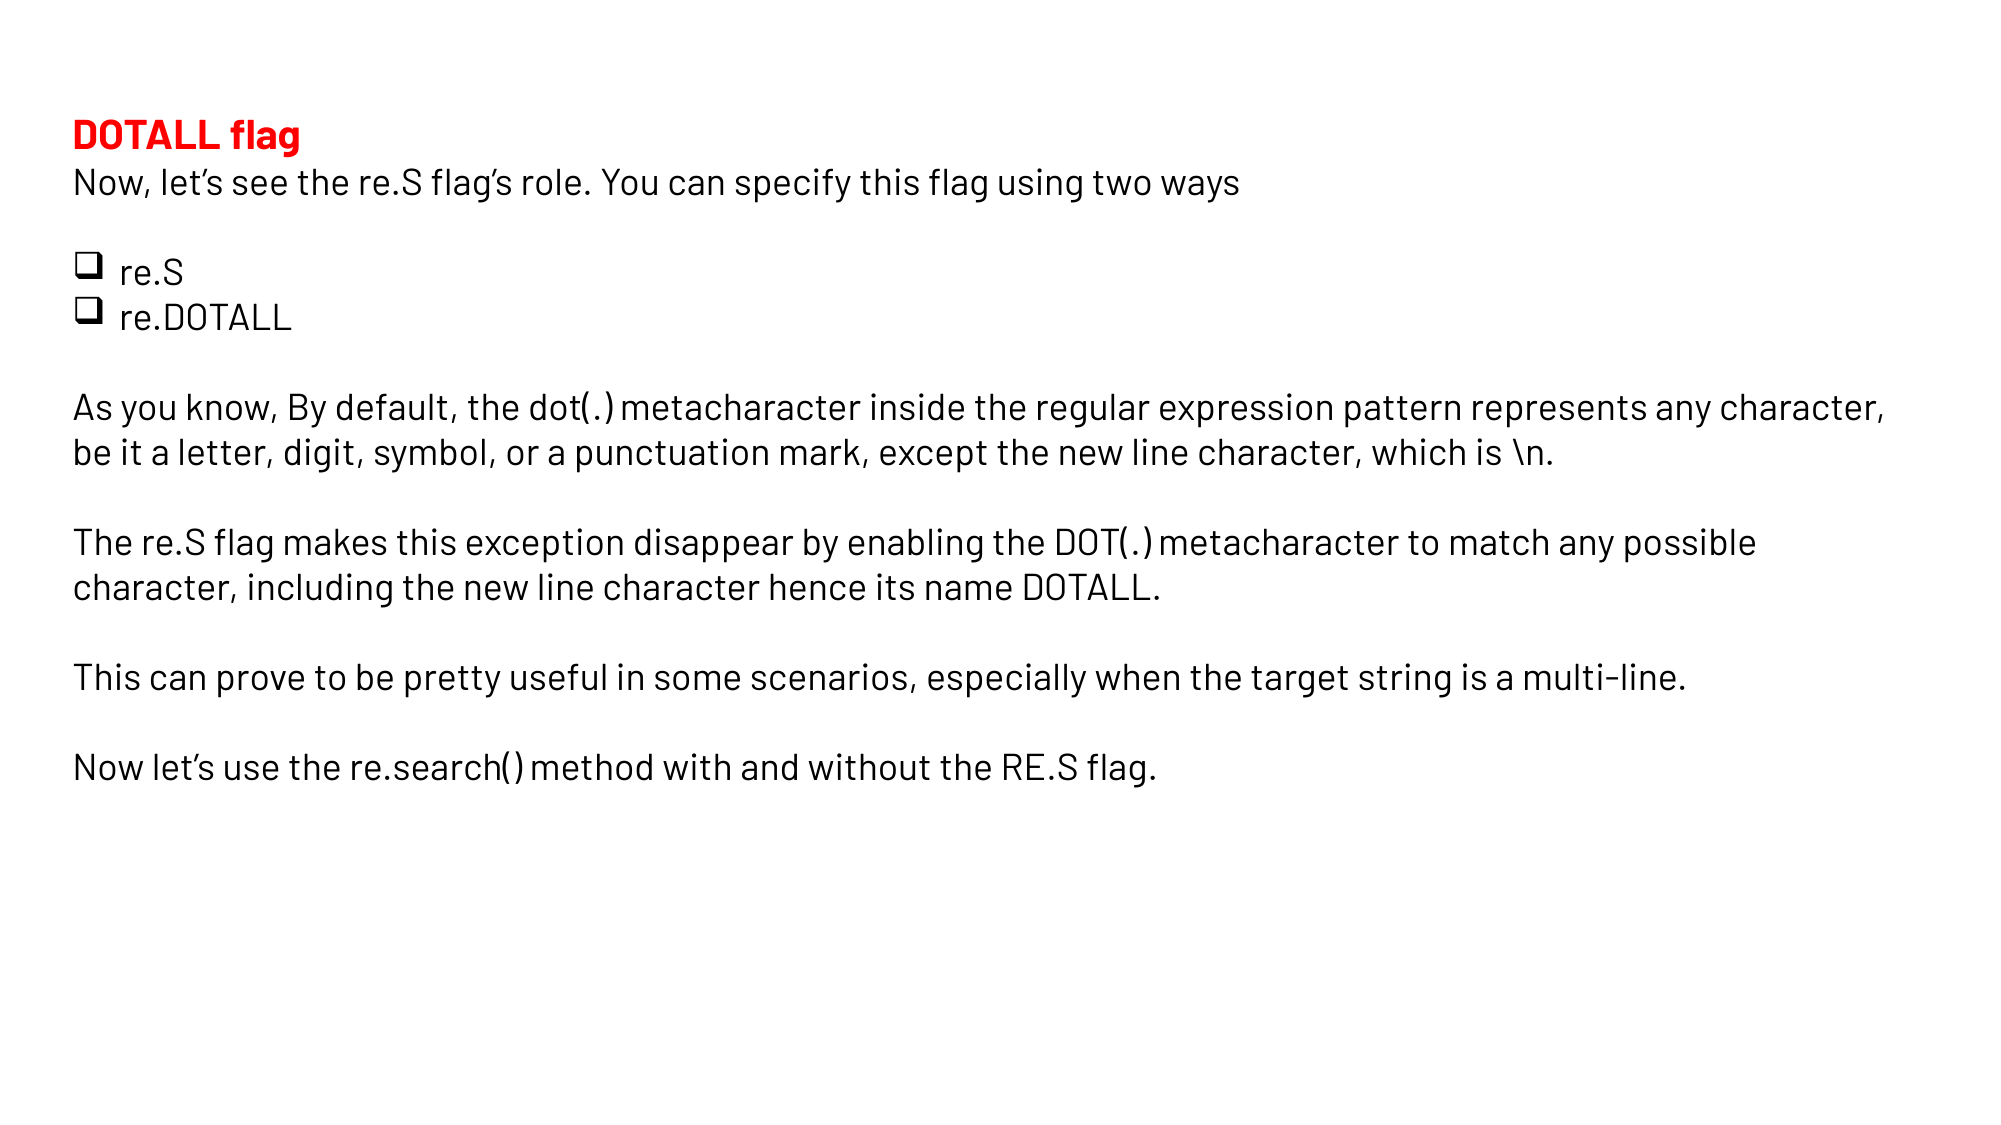

DOTALL flag
Now, let’s see the re.S flag’s role. You can specify this flag using two ways

re.S
re.DOTALL

As you know, By default, the dot(.) metacharacter inside the regular expression pattern represents any character, be it a letter, digit, symbol, or a punctuation mark, except the new line character, which is \n.

The re.S flag makes this exception disappear by enabling the DOT(.) metacharacter to match any possible character, including the new line character hence its name DOTALL.

This can prove to be pretty useful in some scenarios, especially when the target string is a multi-line.

Now let’s use the re.search() method with and without the RE.S flag.